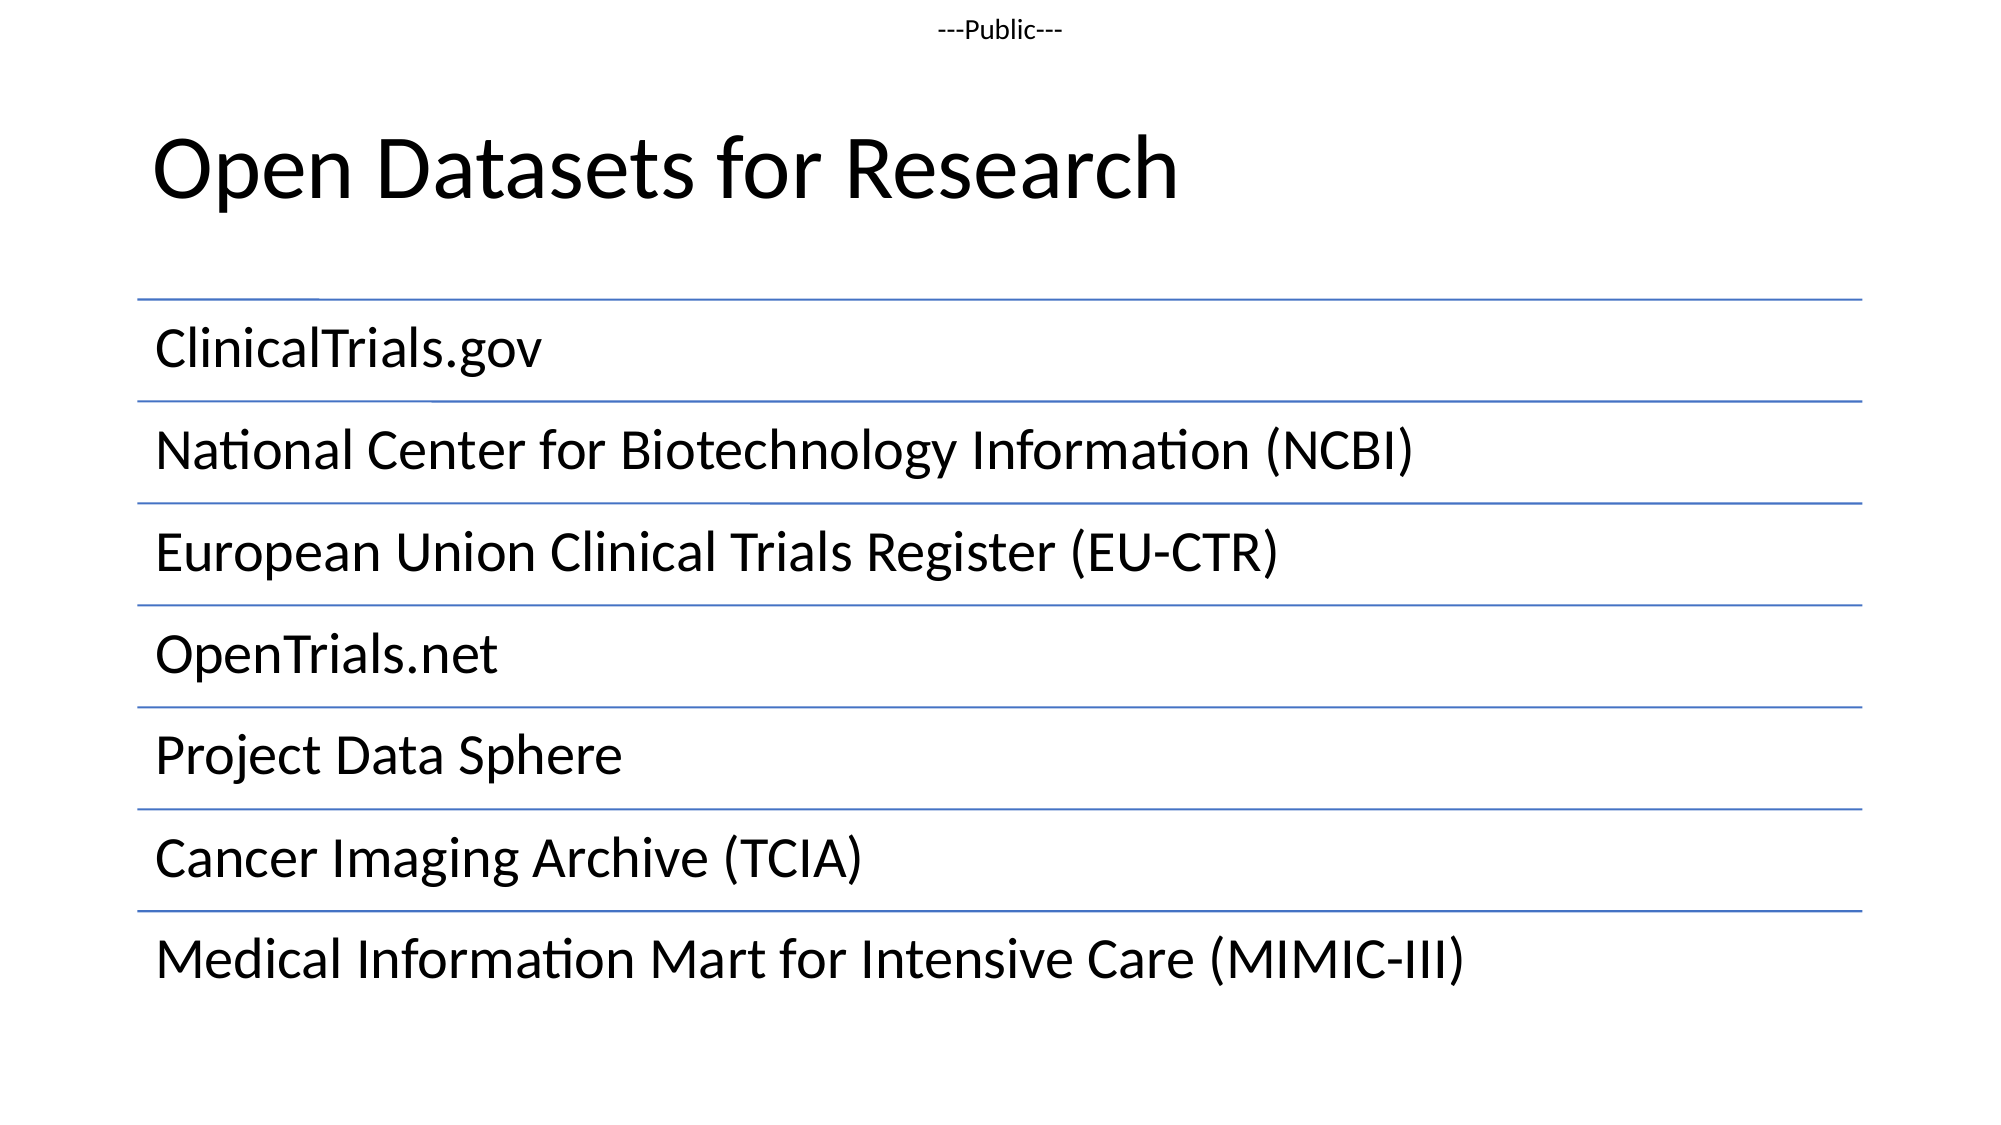

# Open Datasets for Research
ClinicalTrials.gov
National Center for Biotechnology Information (NCBI)
European Union Clinical Trials Register (EU-CTR)
OpenTrials.net
Project Data Sphere
Cancer Imaging Archive (TCIA)
Medical Information Mart for Intensive Care (MIMIC-III)